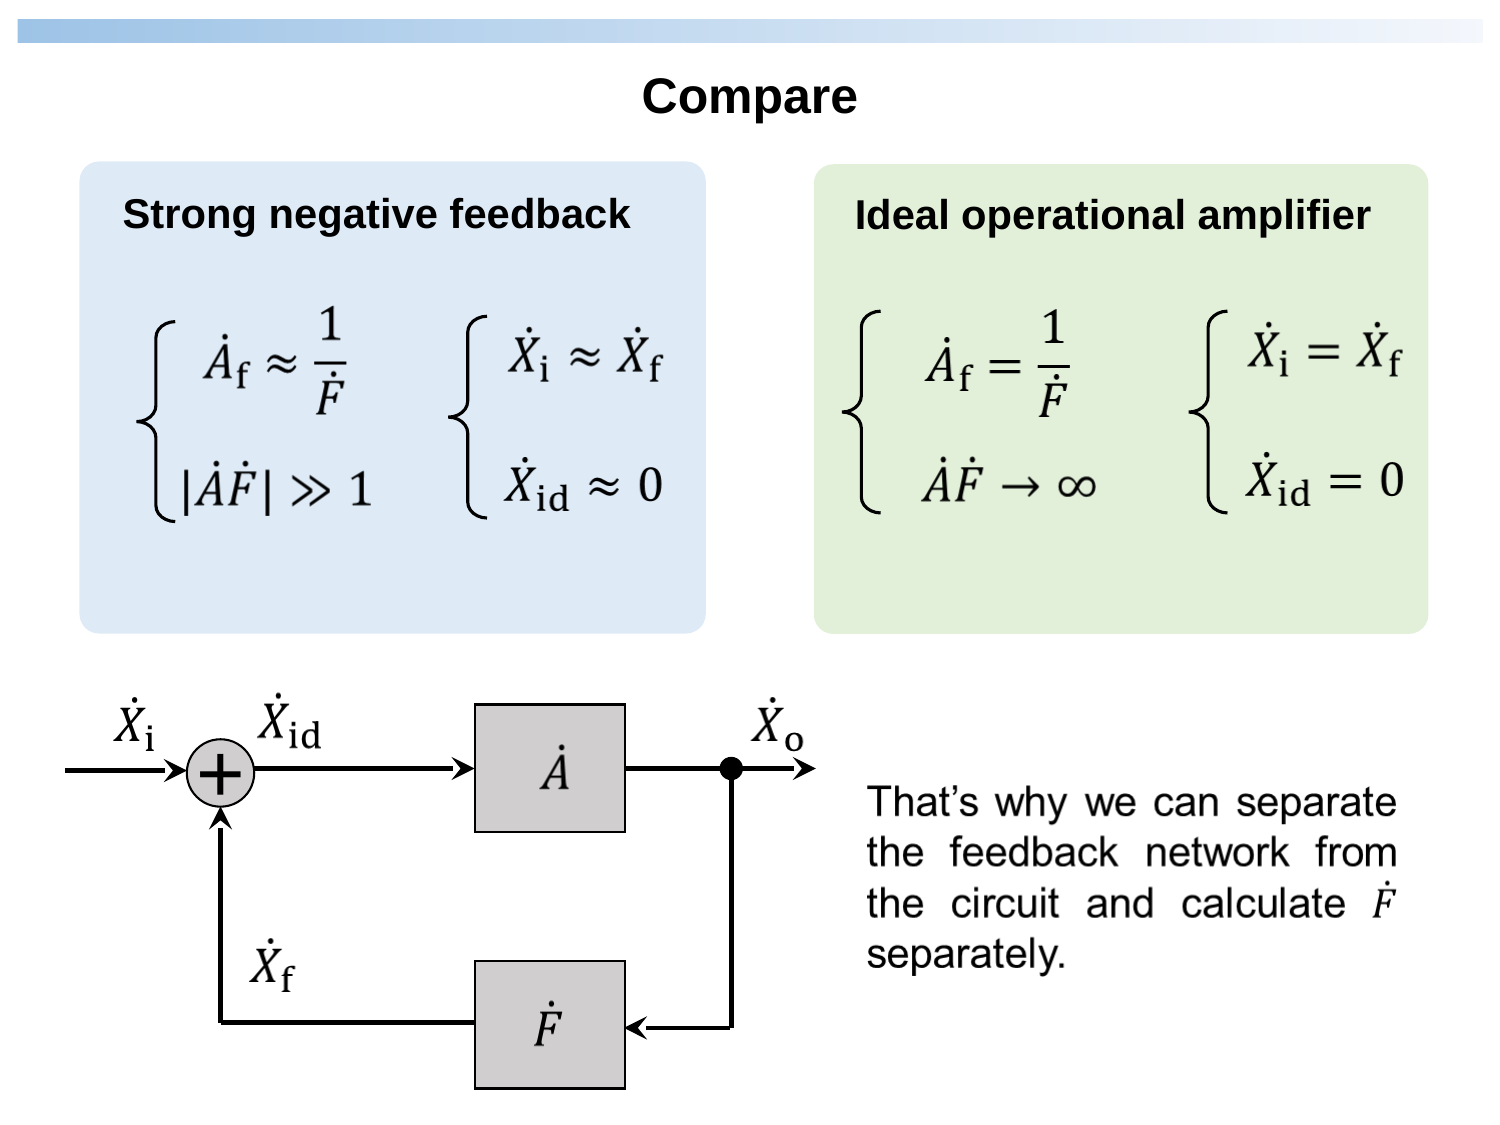

Compare

Strong negative feedback
Ideal operational amplifier

+